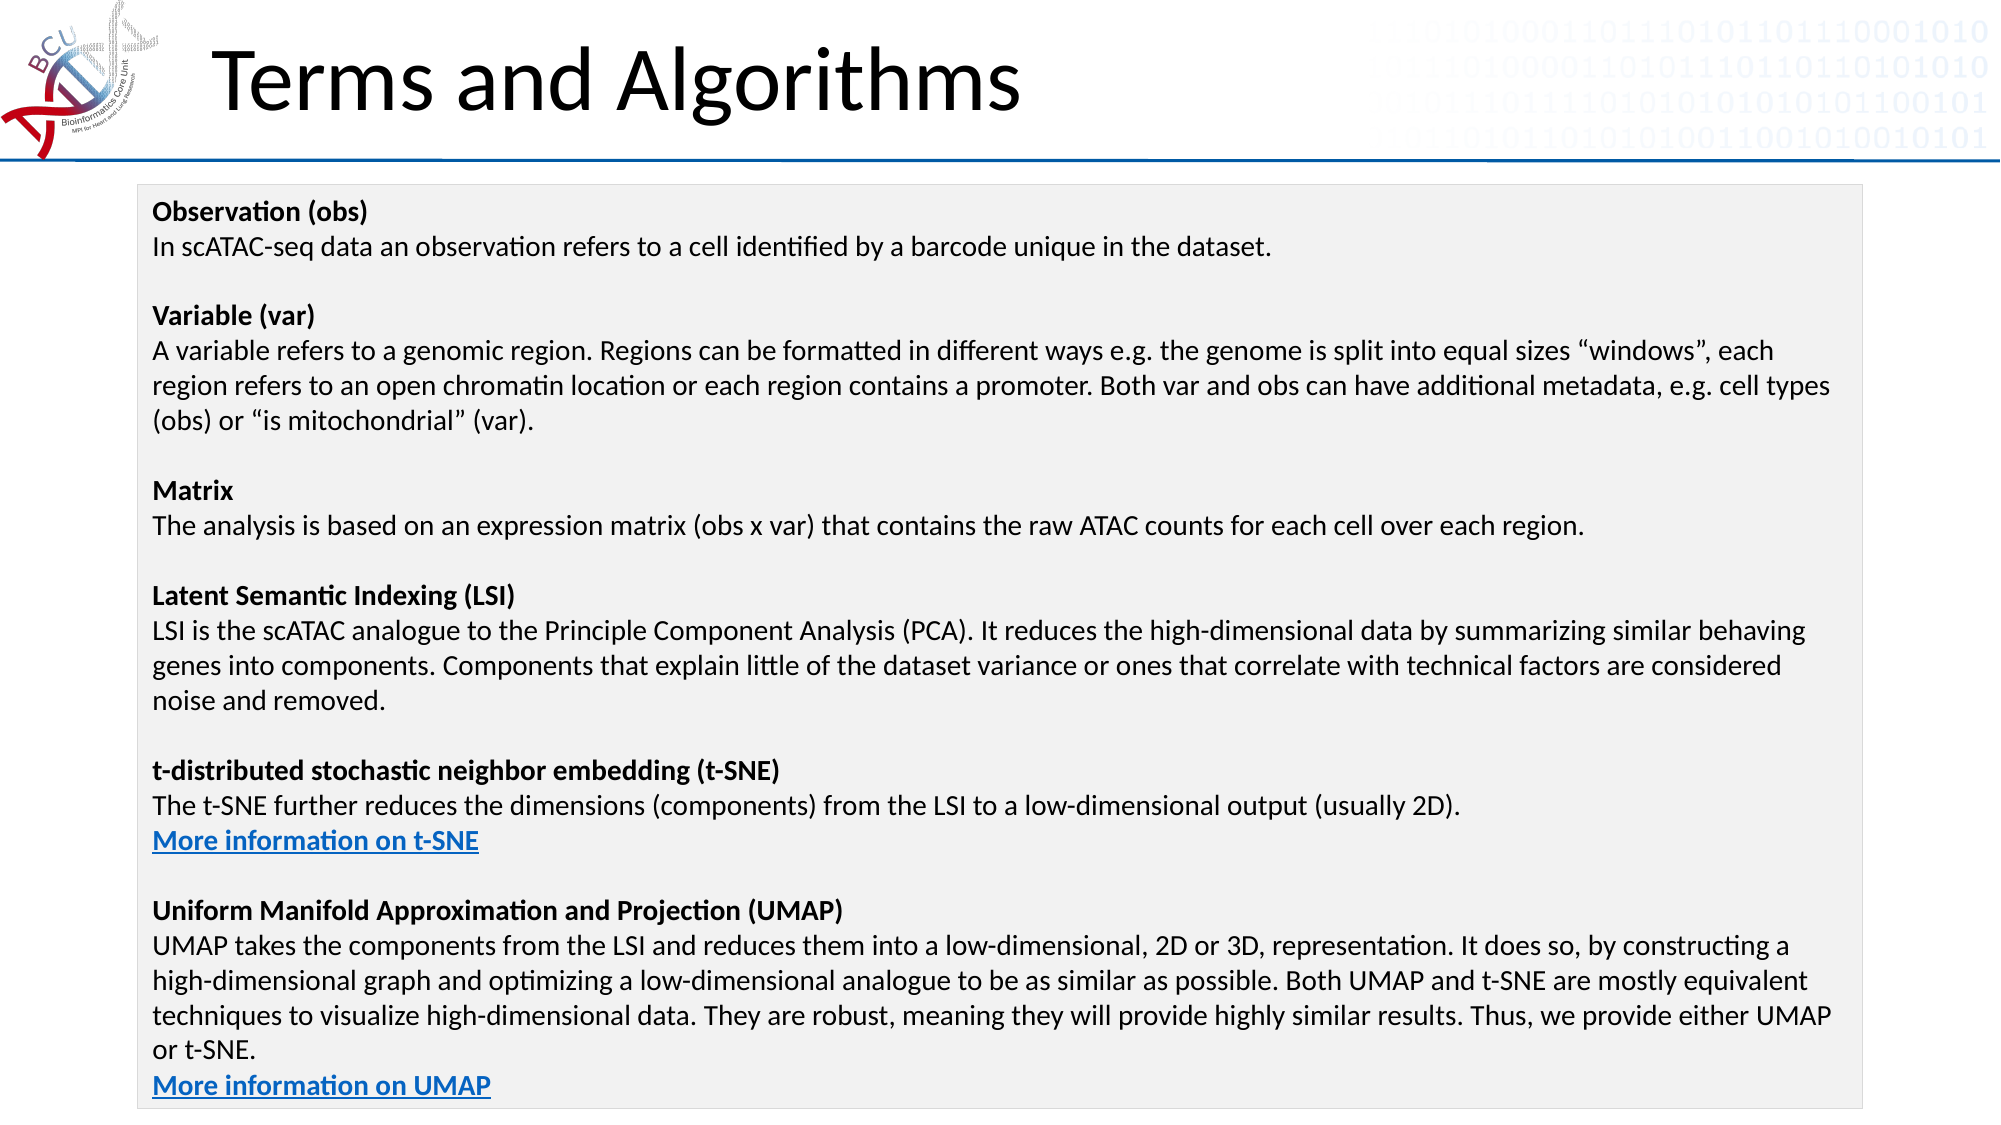

# Terms and Algorithms
Observation (obs)
In scATAC-seq data an observation refers to a cell identified by a barcode unique in the dataset.

Variable (var)
A variable refers to a genomic region. Regions can be formatted in different ways e.g. the genome is split into equal sizes “windows”, each region refers to an open chromatin location or each region contains a promoter. Both var and obs can have additional metadata, e.g. cell types (obs) or “is mitochondrial” (var).

Matrix
The analysis is based on an expression matrix (obs x var) that contains the raw ATAC counts for each cell over each region.

Latent Semantic Indexing (LSI)
LSI is the scATAC analogue to the Principle Component Analysis (PCA). It reduces the high-dimensional data by summarizing similar behaving genes into components. Components that explain little of the dataset variance or ones that correlate with technical factors are considered noise and removed.

t-distributed stochastic neighbor embedding (t-SNE)
The t-SNE further reduces the dimensions (components) from the LSI to a low-dimensional output (usually 2D).
More information on t-SNE

Uniform Manifold Approximation and Projection (UMAP)
UMAP takes the components from the LSI and reduces them into a low-dimensional, 2D or 3D, representation. It does so, by constructing a high-dimensional graph and optimizing a low-dimensional analogue to be as similar as possible. Both UMAP and t-SNE are mostly equivalent techniques to visualize high-dimensional data. They are robust, meaning they will provide highly similar results. Thus, we provide either UMAP or t-SNE.
More information on UMAP